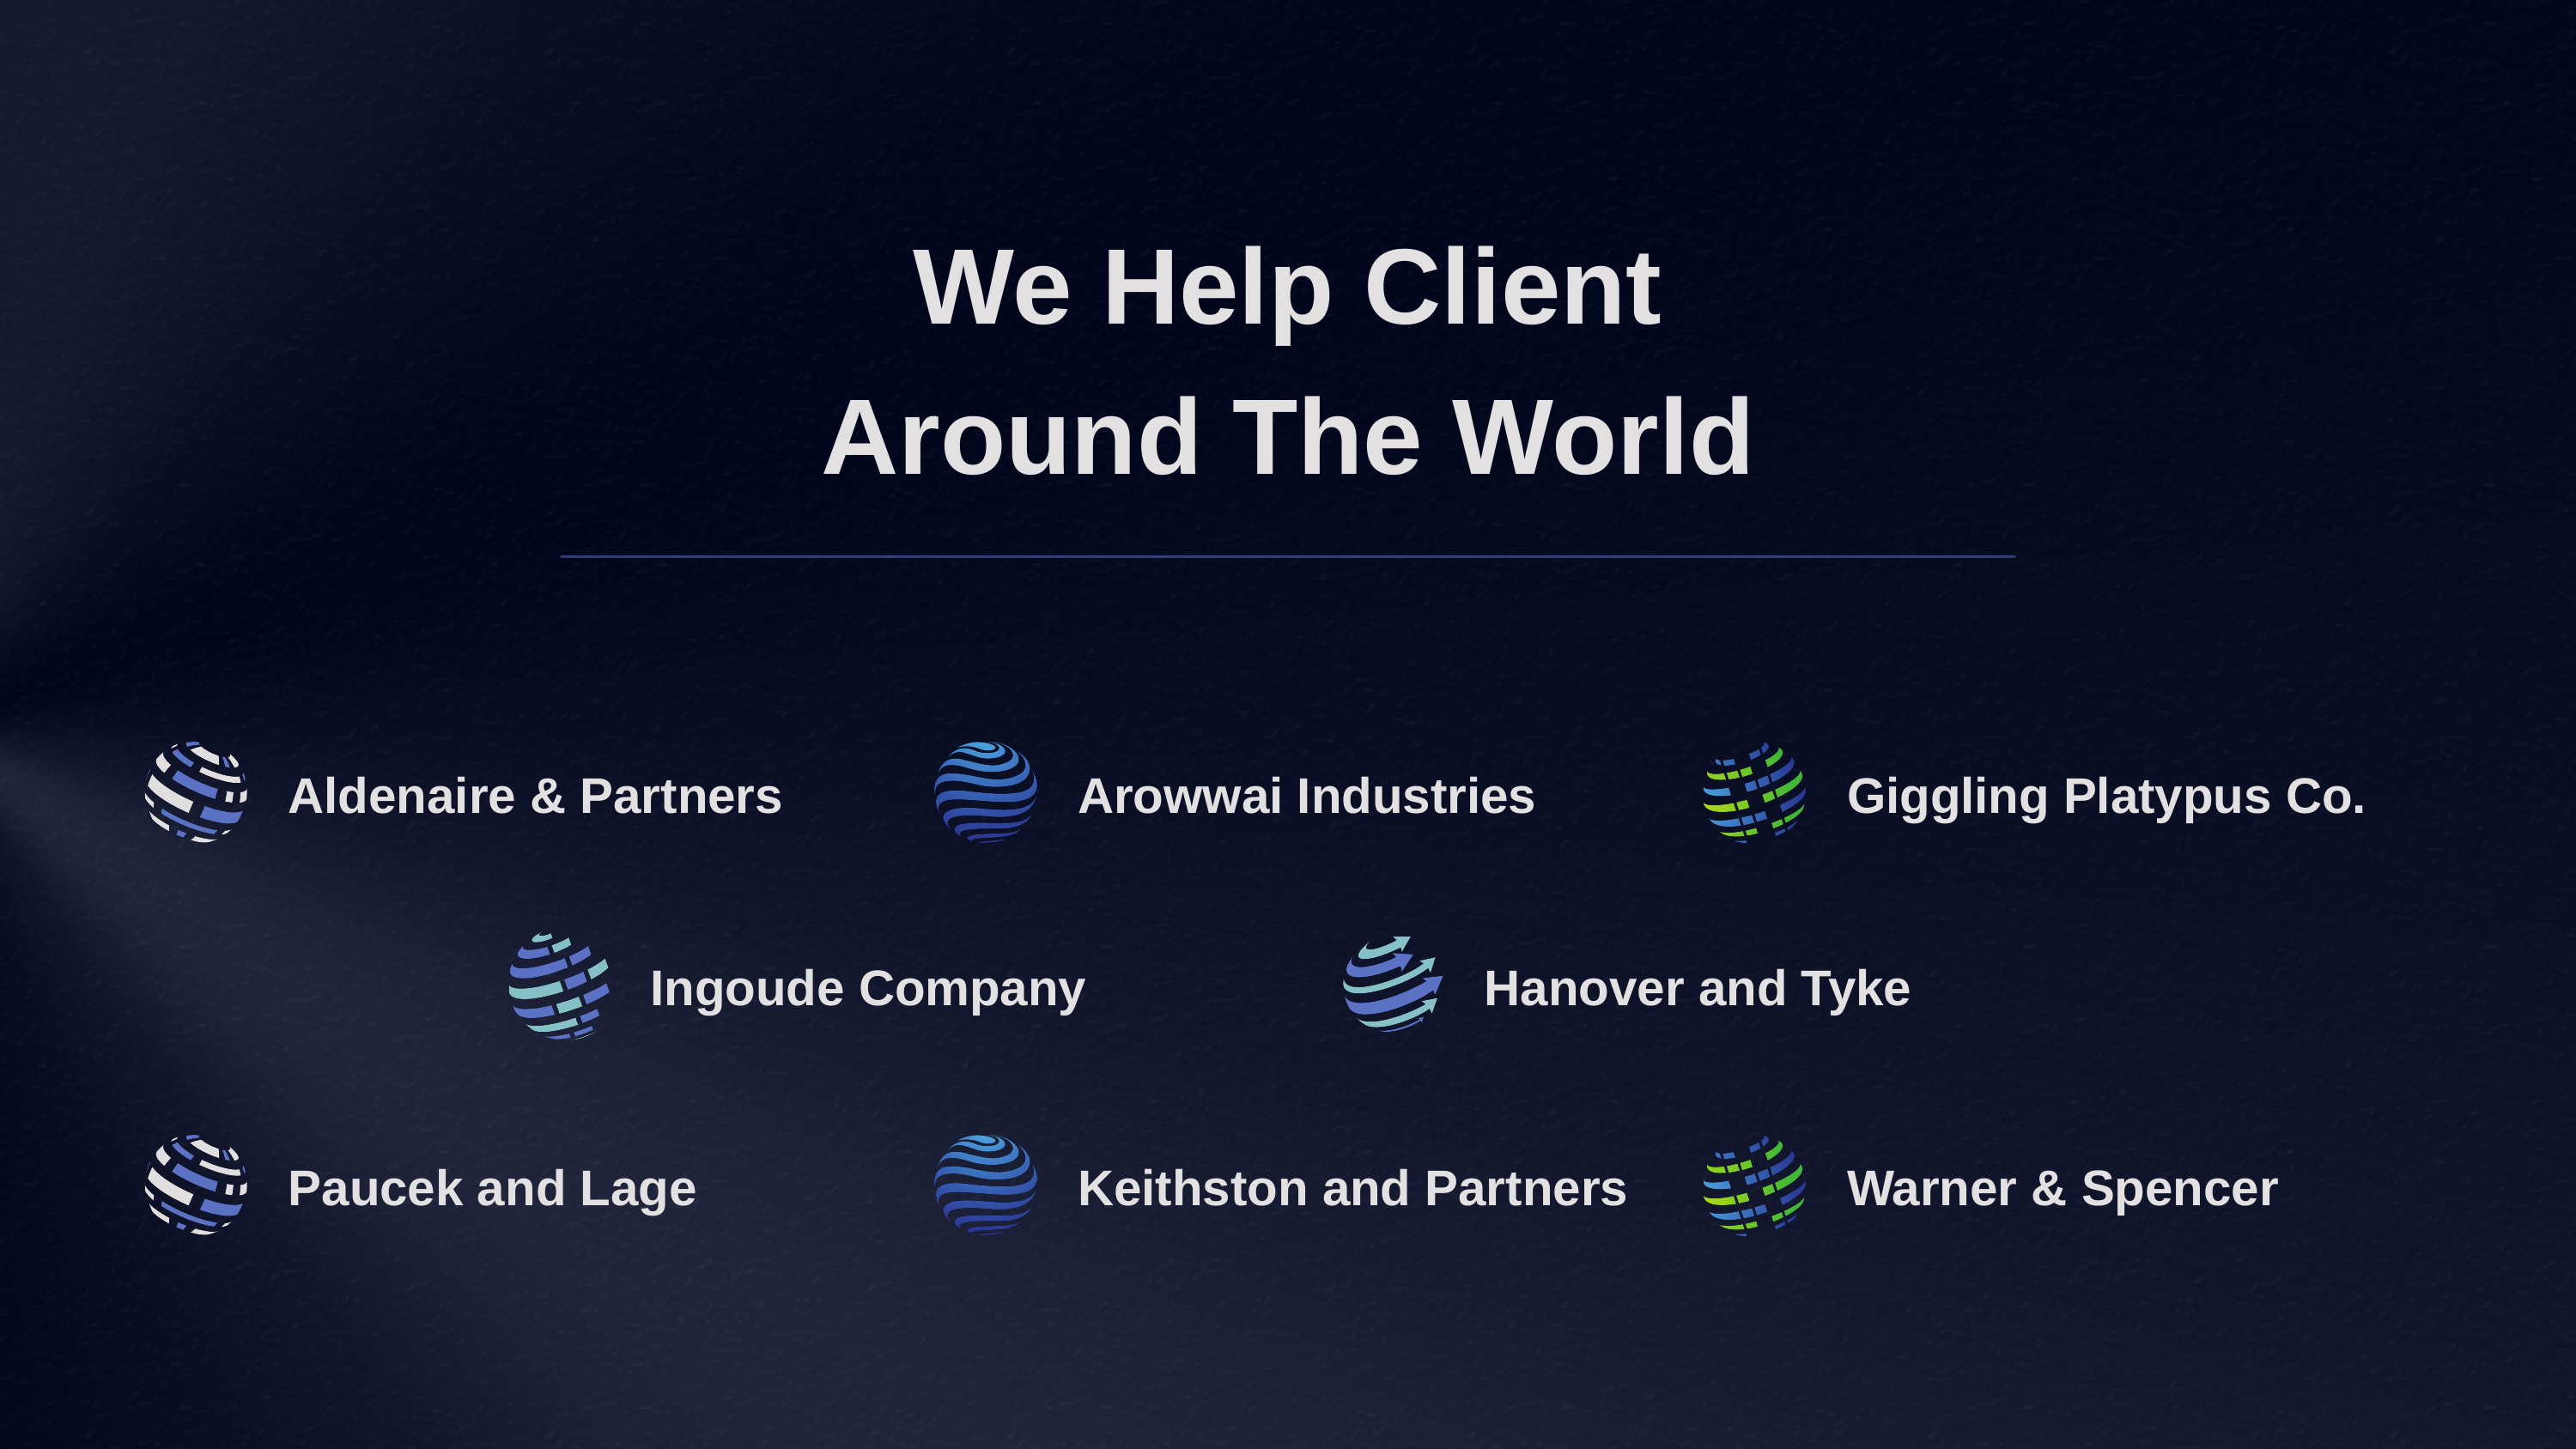

We Help Client Around The World

Aldenaire & Partners
Arowwai Industries
Giggling Platypus Co.

Ingoude Company
Hanover and Tyke

Paucek and Lage
Keithston and Partners
Warner & Spencer